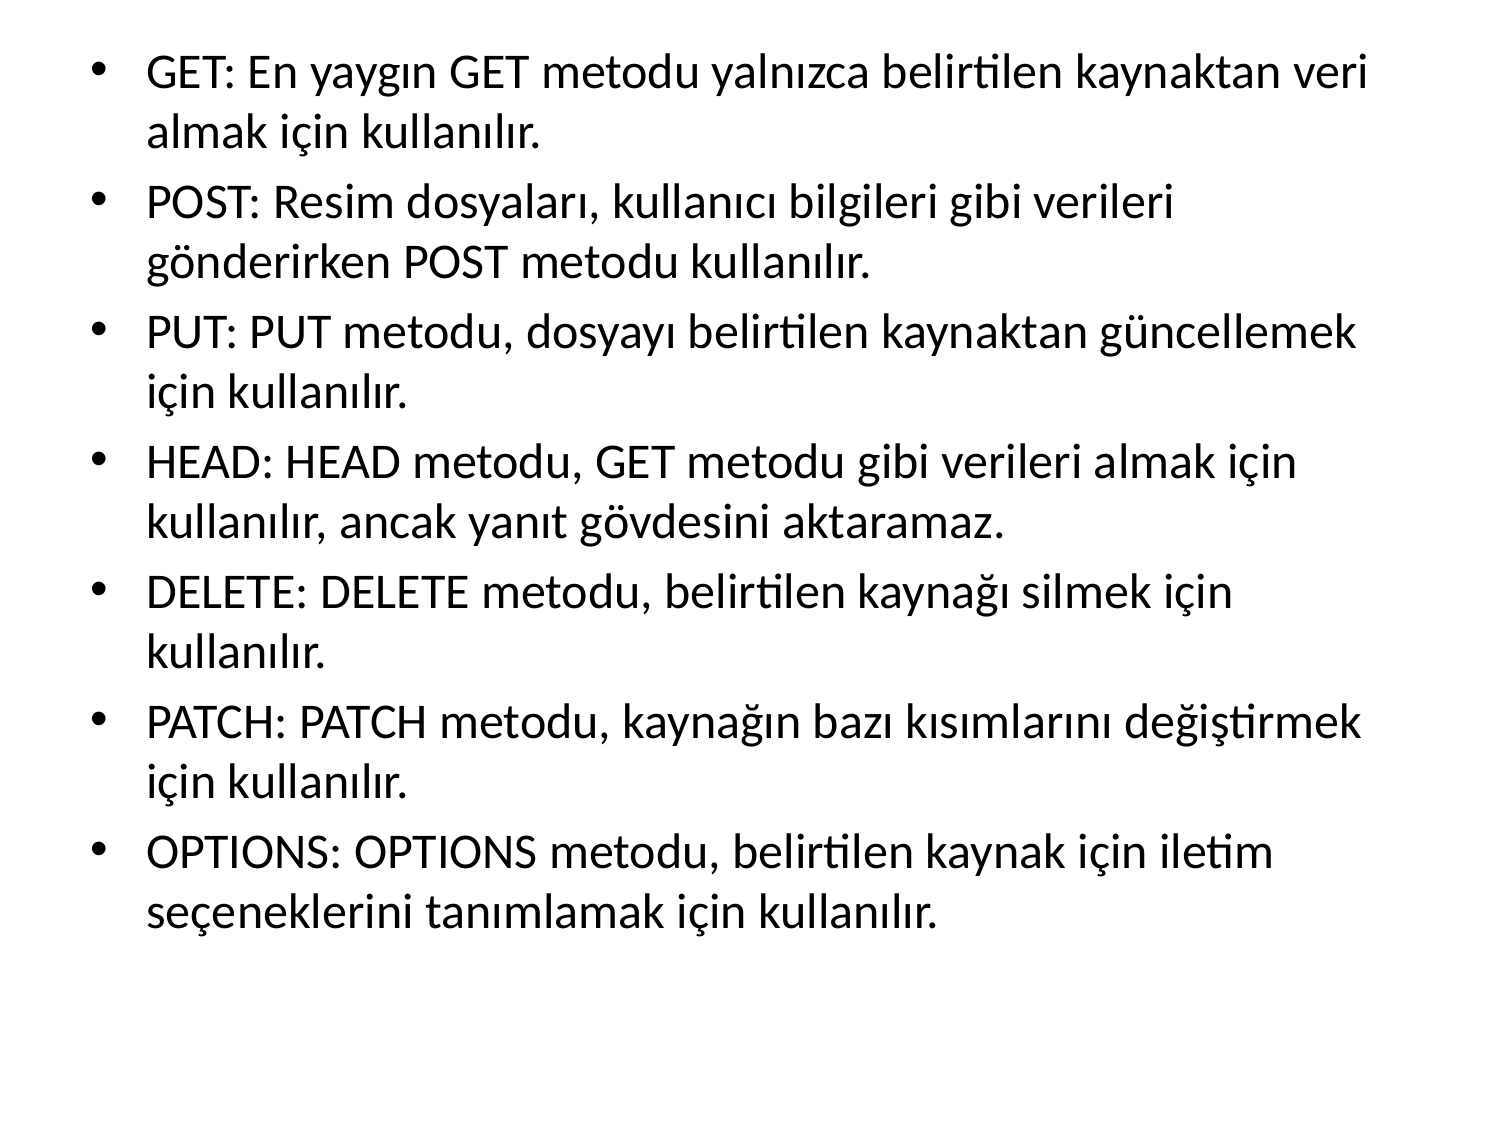

GET: En yaygın GET metodu yalnızca belirtilen kaynaktan veri almak için kullanılır.
POST: Resim dosyaları, kullanıcı bilgileri gibi verileri gönderirken POST metodu kullanılır.
PUT: PUT metodu, dosyayı belirtilen kaynaktan güncellemek için kullanılır.
HEAD: HEAD metodu, GET metodu gibi verileri almak için kullanılır, ancak yanıt gövdesini aktaramaz.
DELETE: DELETE metodu, belirtilen kaynağı silmek için kullanılır.
PATCH: PATCH metodu, kaynağın bazı kısımlarını değiştirmek için kullanılır.
OPTIONS: OPTIONS metodu, belirtilen kaynak için iletim seçeneklerini tanımlamak için kullanılır.